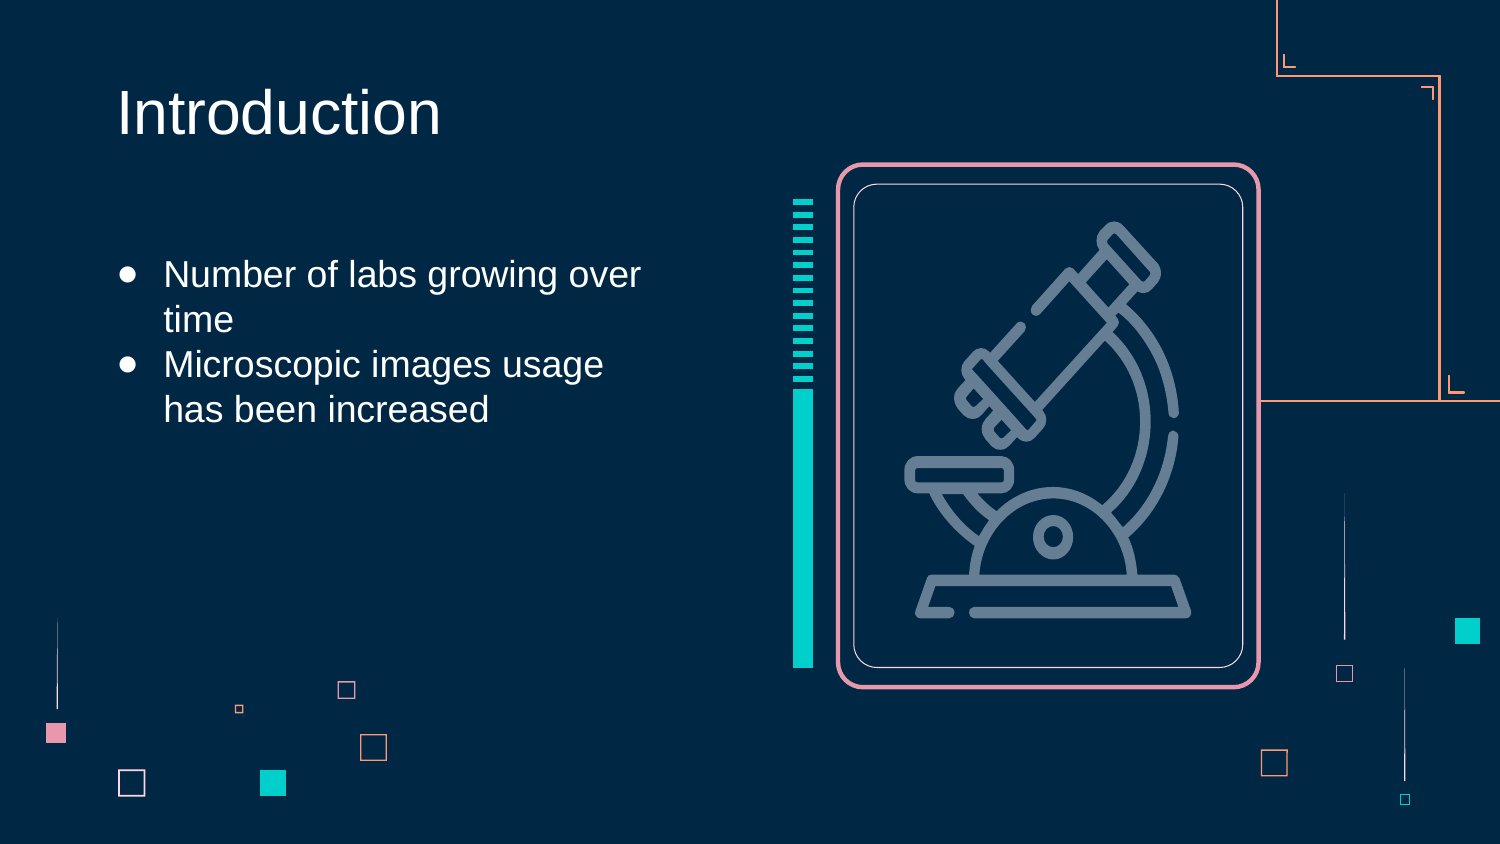

# Introduction

Number of labs growing over time
Microscopic images usage has been increased